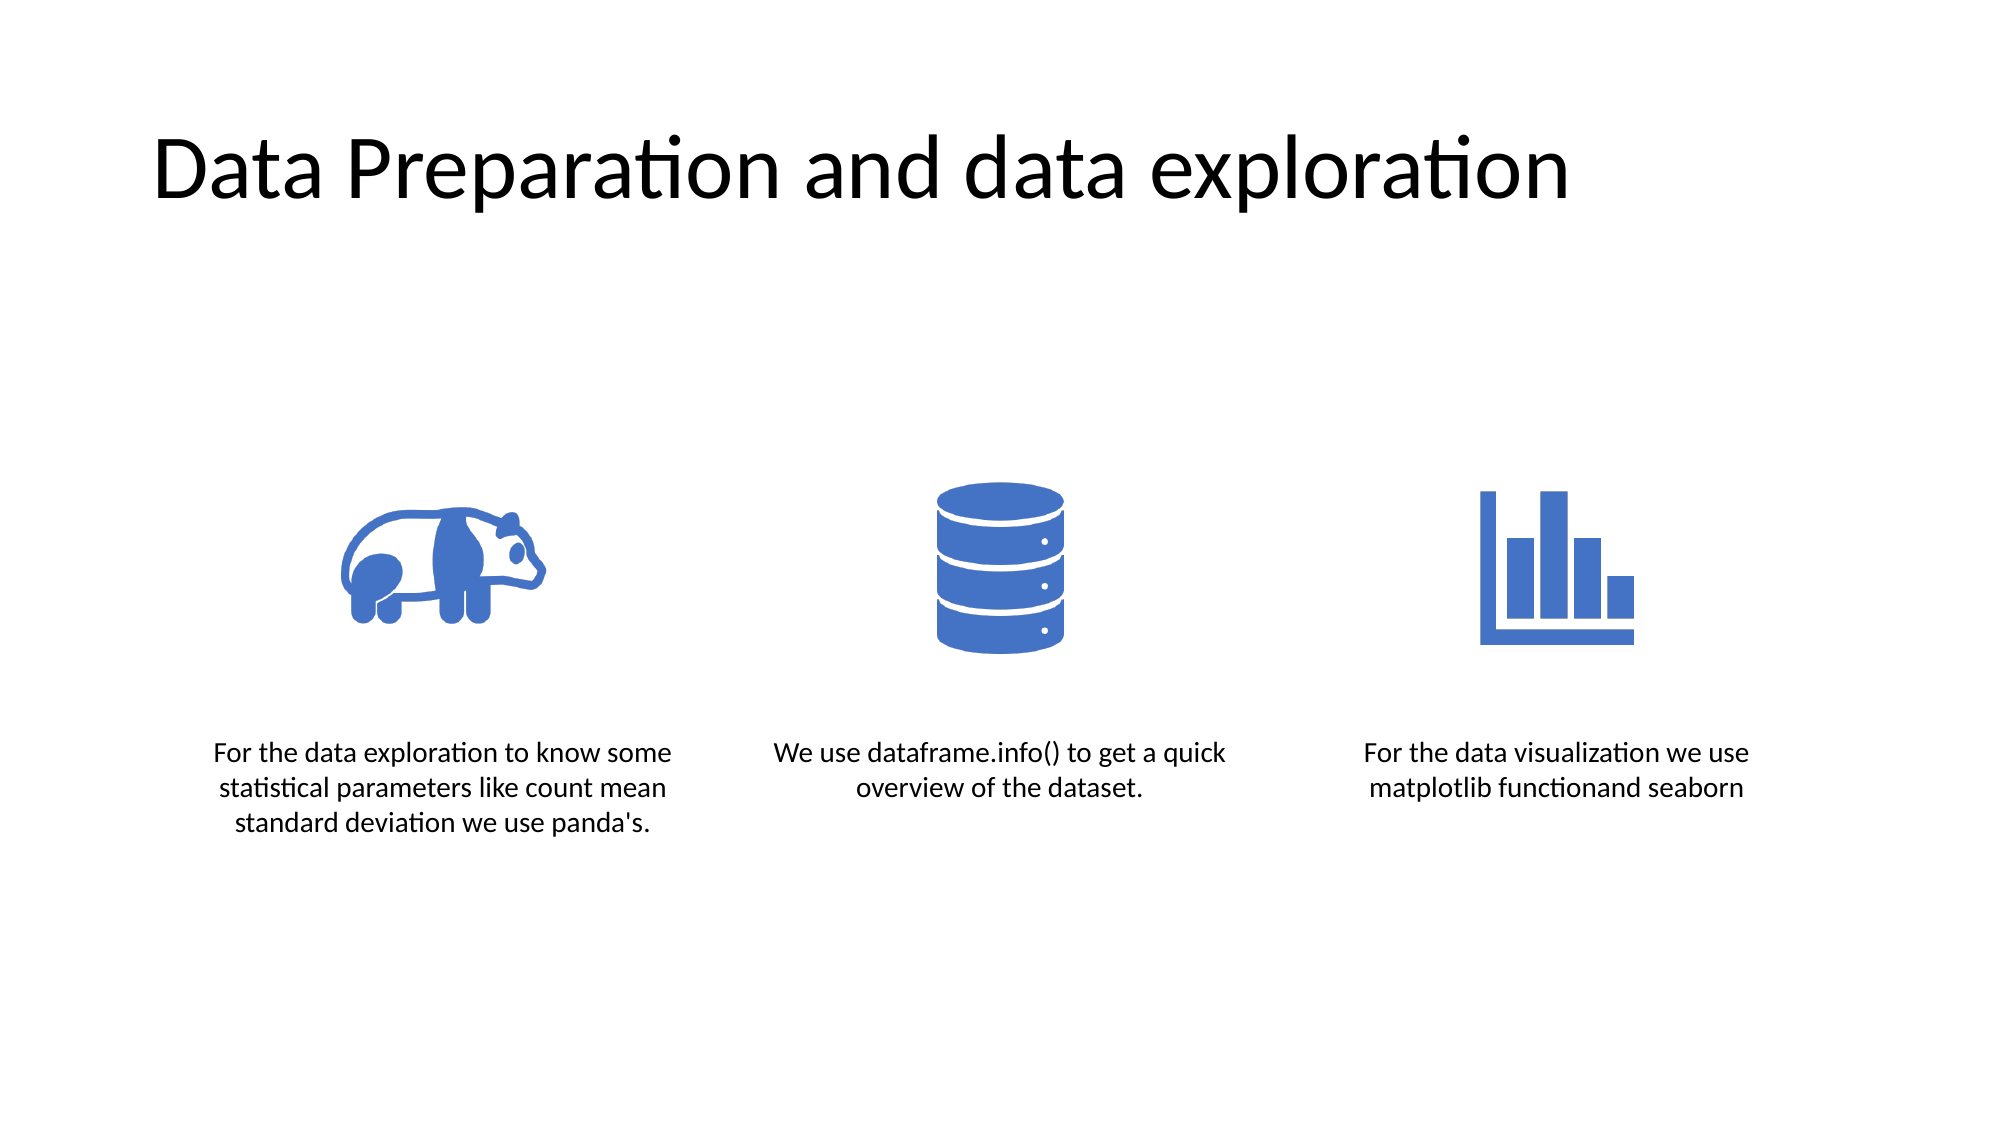

# Data Preparation and data exploration
For the data exploration to know some statistical parameters like count mean standard deviation we use panda's.
We use dataframe.info() to get a quick overview of the dataset.
For the data visualization we use matplotlib functionand seaborn